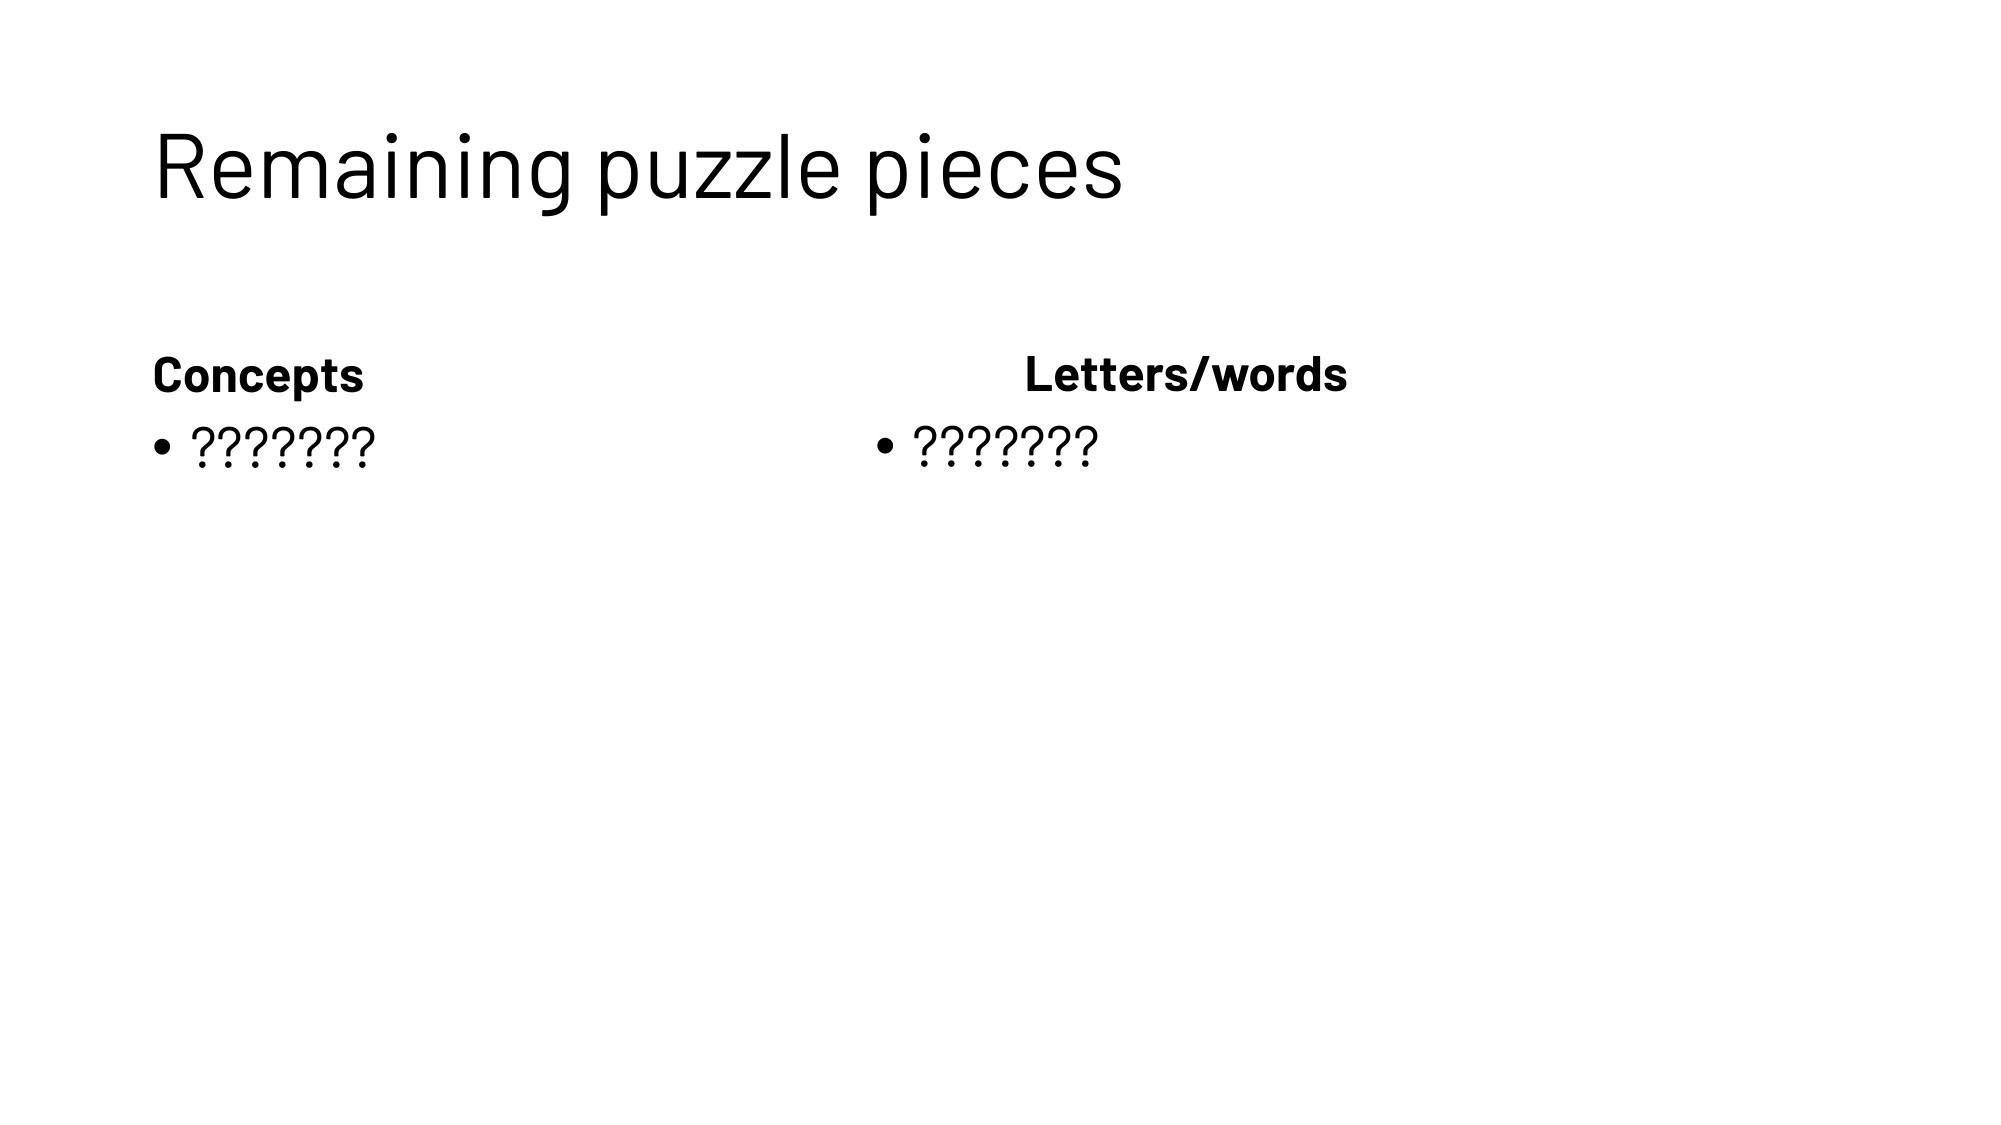

# Remaining puzzle pieces
Letters/words
Concepts
???????

???????